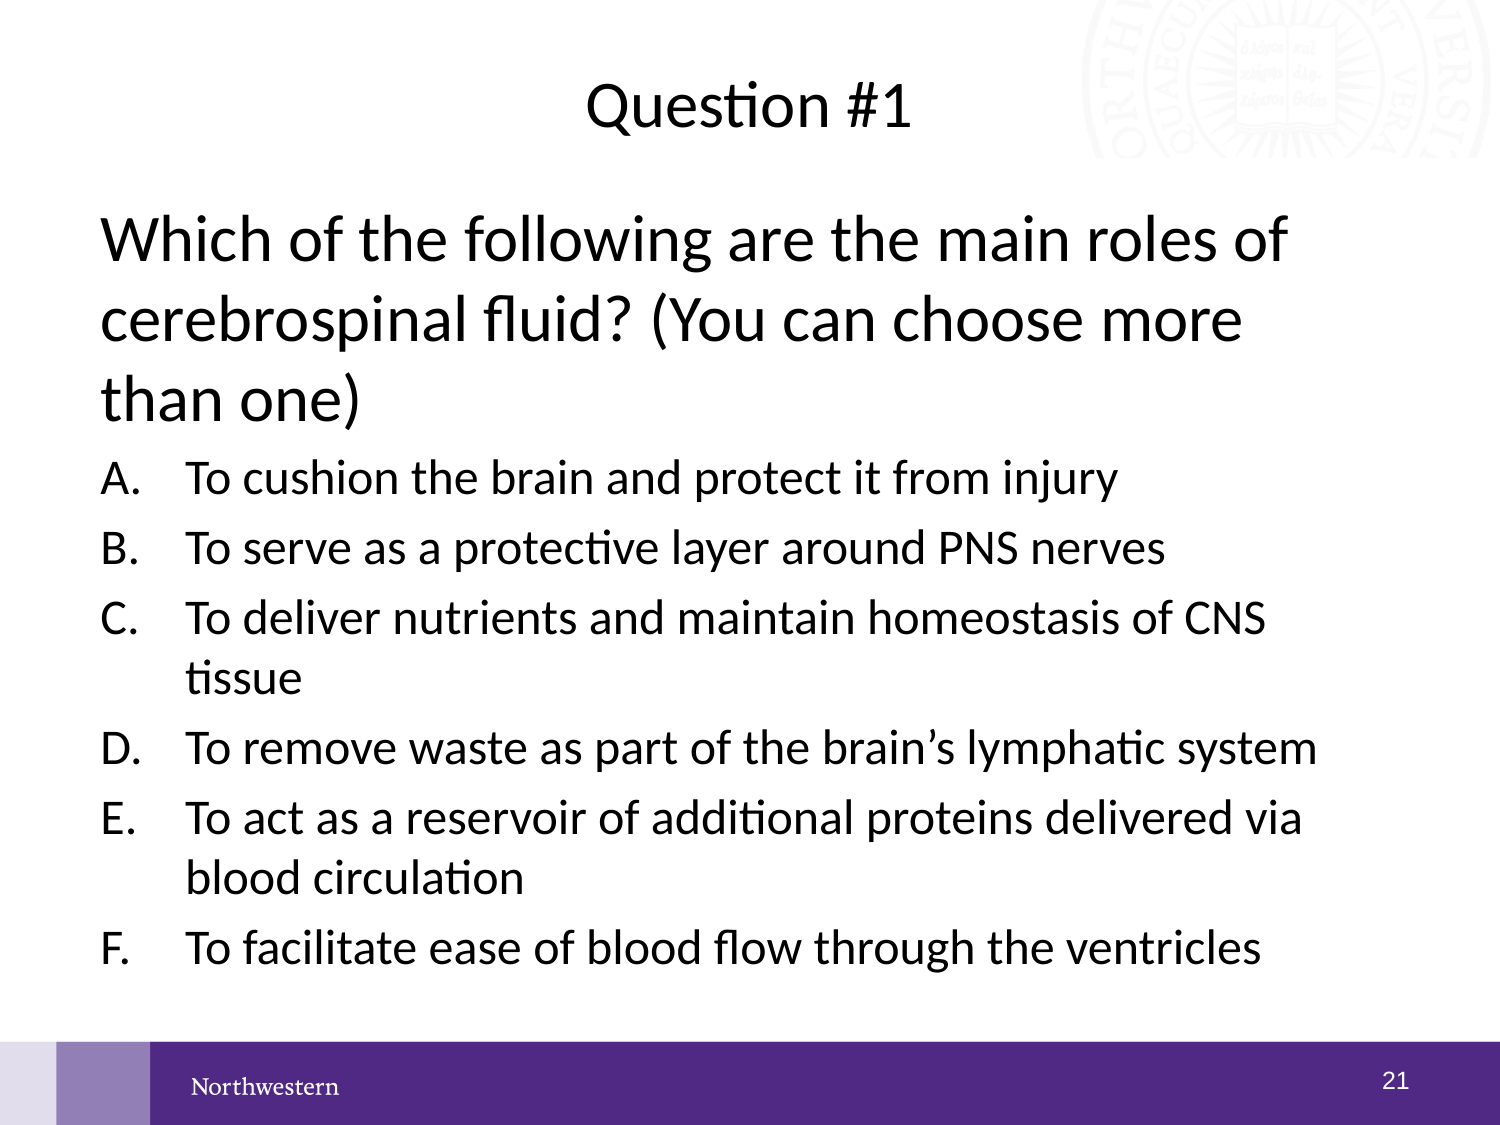

# Question #1
Which of the following are the main roles of cerebrospinal fluid? (You can choose more than one)
To cushion the brain and protect it from injury
To serve as a protective layer around PNS nerves
To deliver nutrients and maintain homeostasis of CNS tissue
To remove waste as part of the brain’s lymphatic system
To act as a reservoir of additional proteins delivered via blood circulation
To facilitate ease of blood flow through the ventricles
21